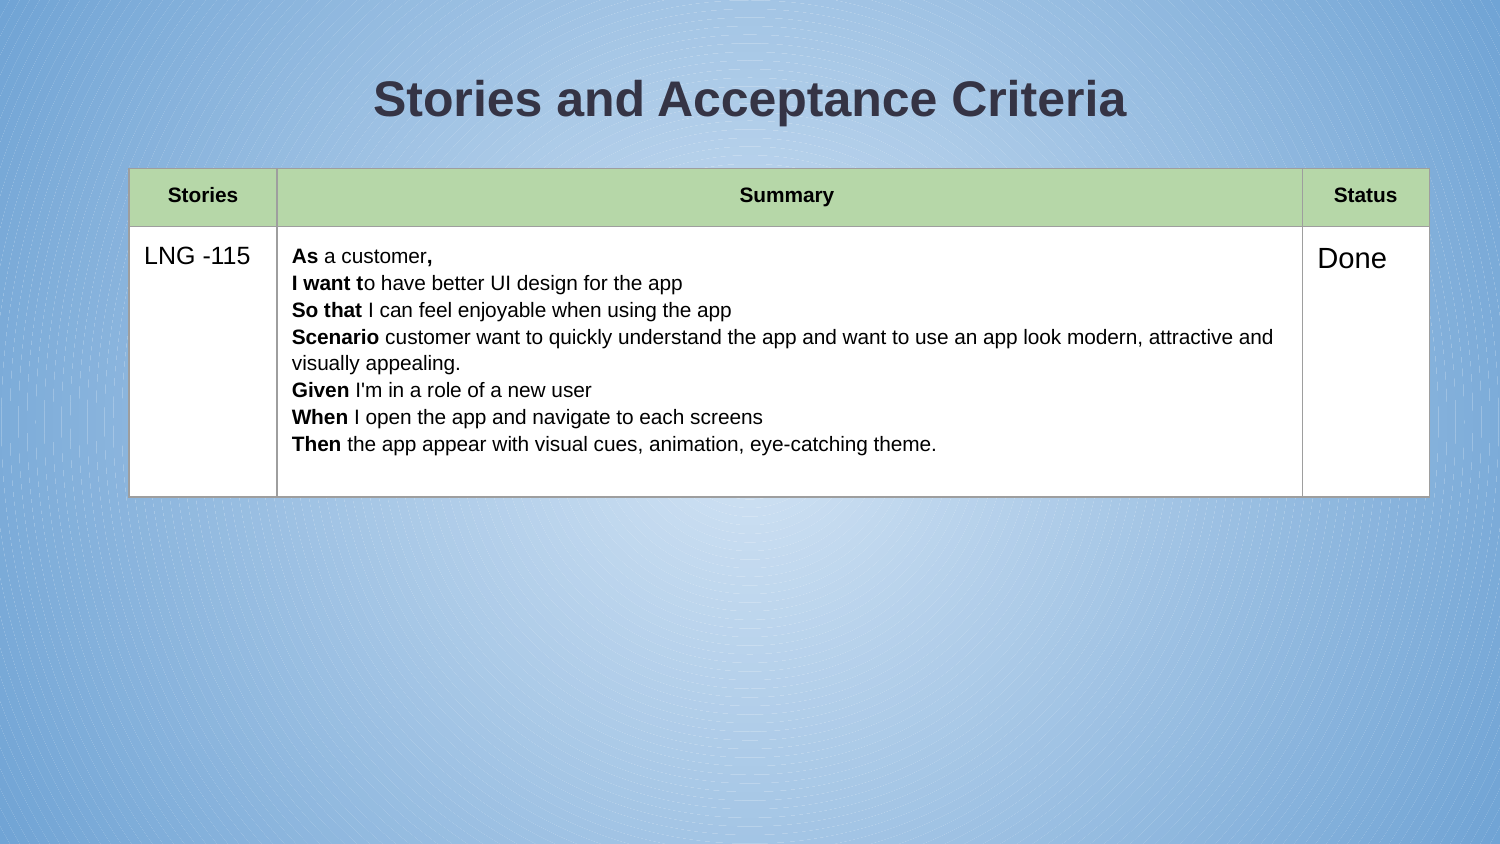

Stories and Acceptance Criteria

| Stories | Summary | Status |
| --- | --- | --- |
| LNG -115 | As a customer, I want to have better UI design for the app So that I can feel enjoyable when using the app Scenario customer want to quickly understand the app and want to use an app look modern, attractive and visually appealing. Given I'm in a role of a new user When I open the app and navigate to each screens Then the app appear with visual cues, animation, eye-catching theme. | Done |